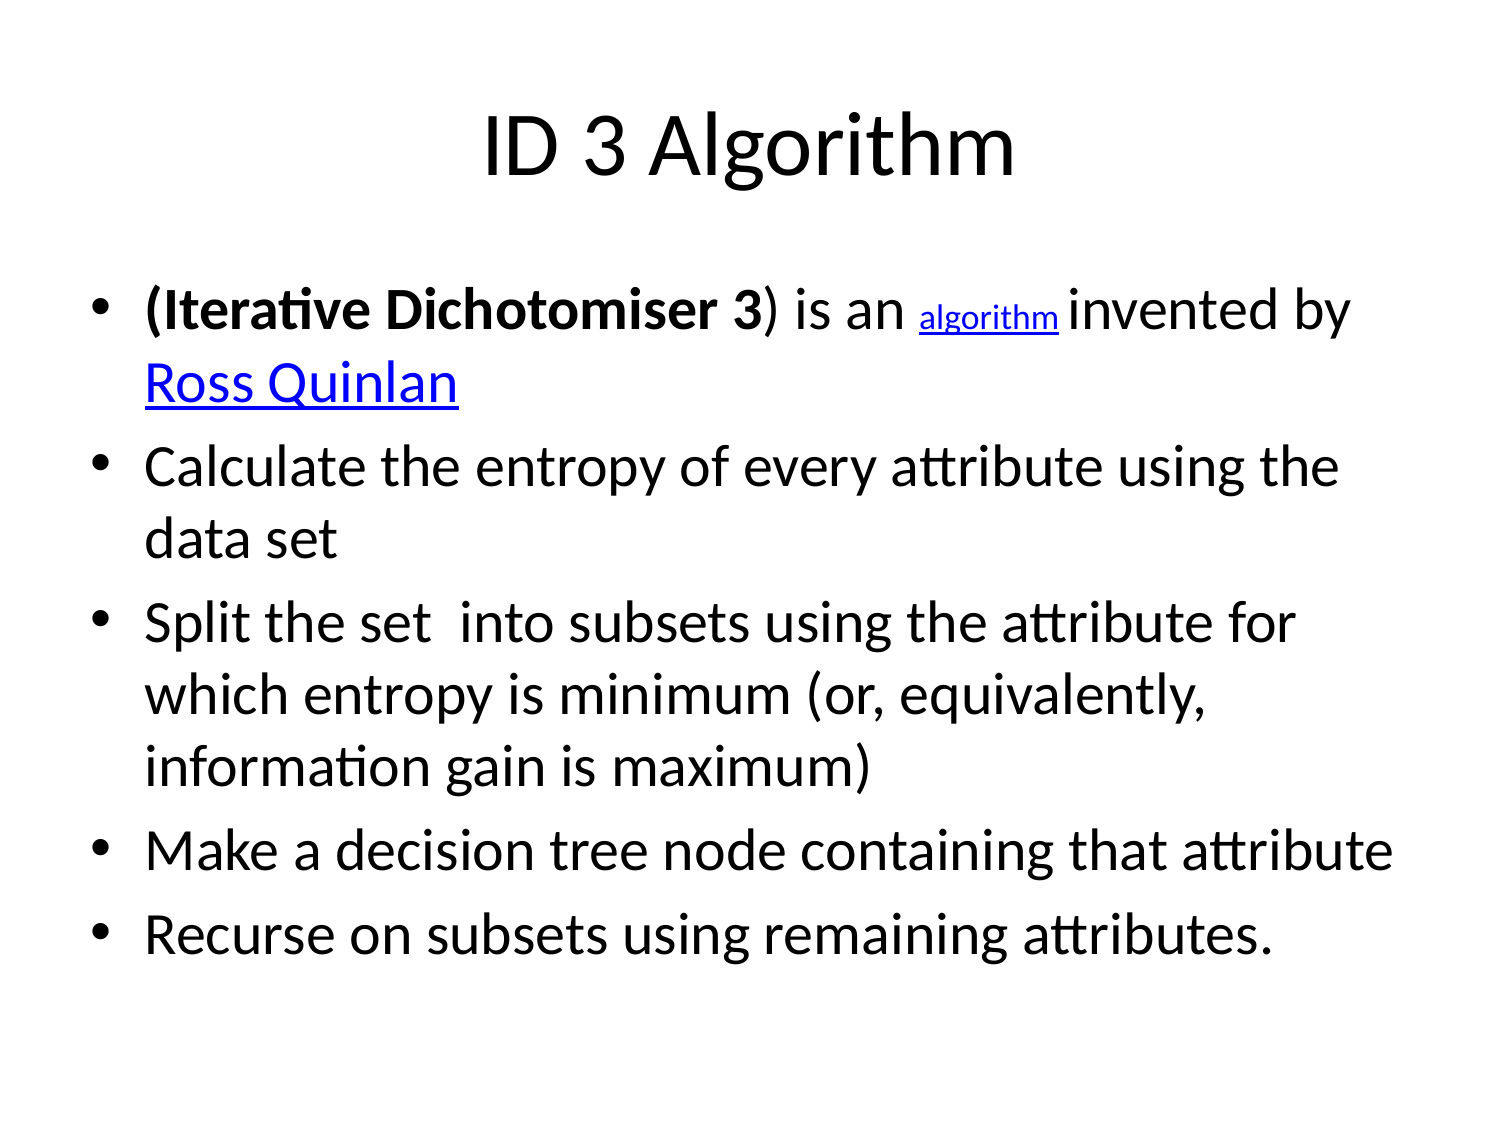

# ID 3 Algorithm
(Iterative Dichotomiser 3) is an algorithm invented by Ross Quinlan
Calculate the entropy of every attribute using the data set
Split the set  into subsets using the attribute for which entropy is minimum (or, equivalently, information gain is maximum)
Make a decision tree node containing that attribute
Recurse on subsets using remaining attributes.